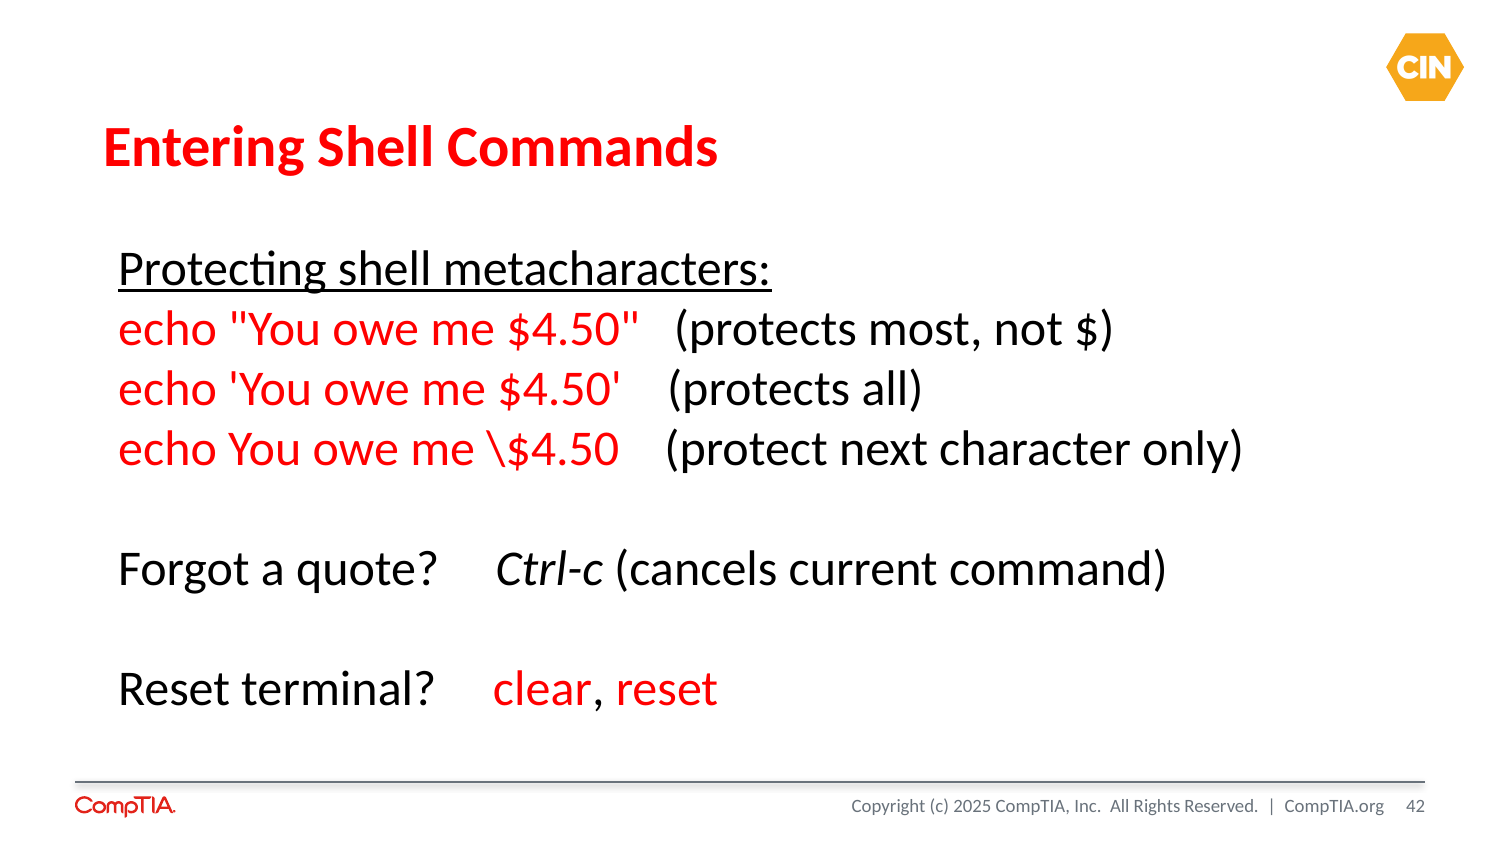

# Entering Shell Commands
Protecting shell metacharacters:
echo "You owe me $4.50"   (protects most, not $)
echo 'You owe me $4.50'    (protects all)
echo You owe me \$4.50    (protect next character only)
Forgot a quote?     Ctrl-c (cancels current command)
Reset terminal?     clear, reset
42